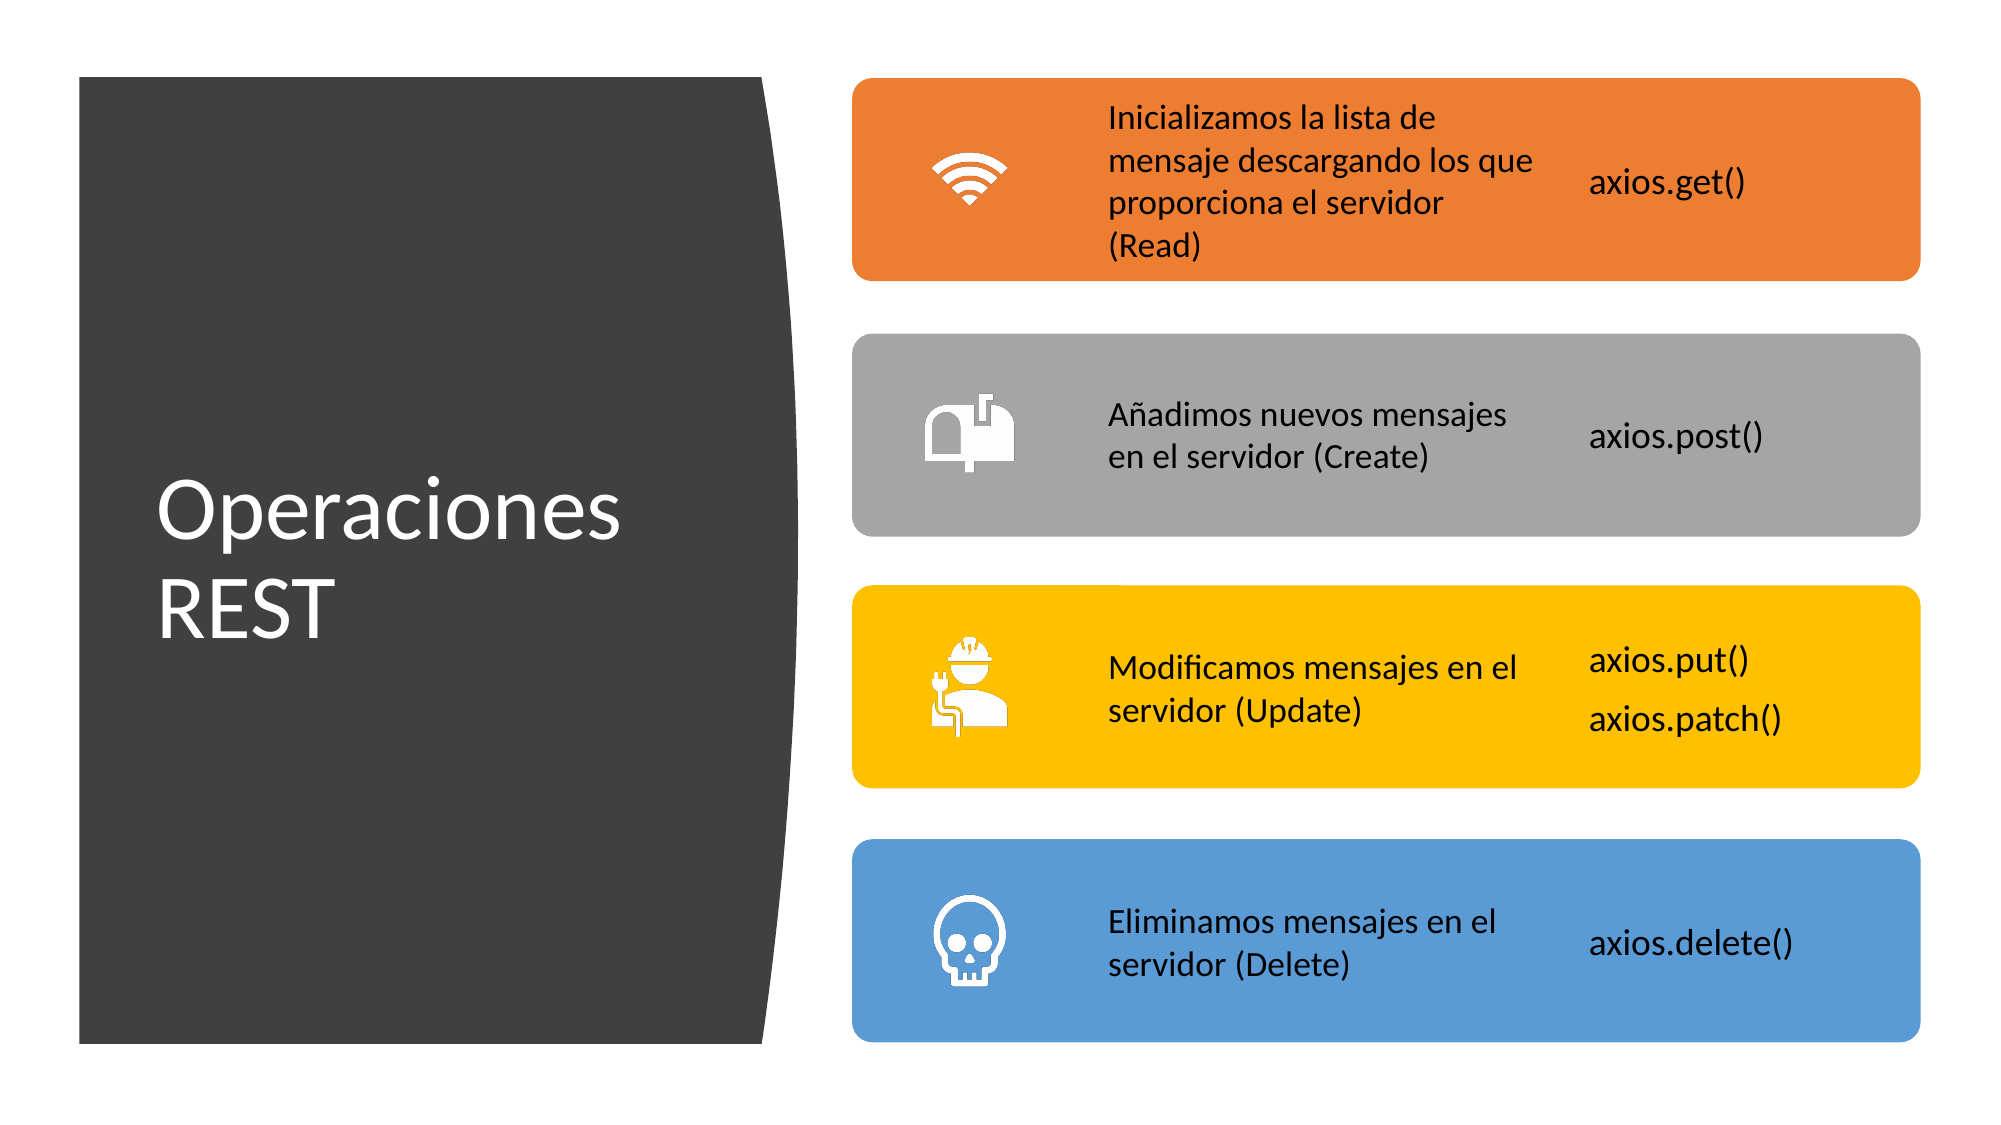

Inicializamos la lista de mensaje descargando los que  proporciona el servidor (Read)
axios.get()
Añadimos nuevos mensajes en el servidor (Create)
axios.post()
Modificamos mensajes en el servidor (Update)
axios.put()
axios.patch()
Eliminamos mensajes en el servidor (Delete)
axios.delete()

# Operaciones REST